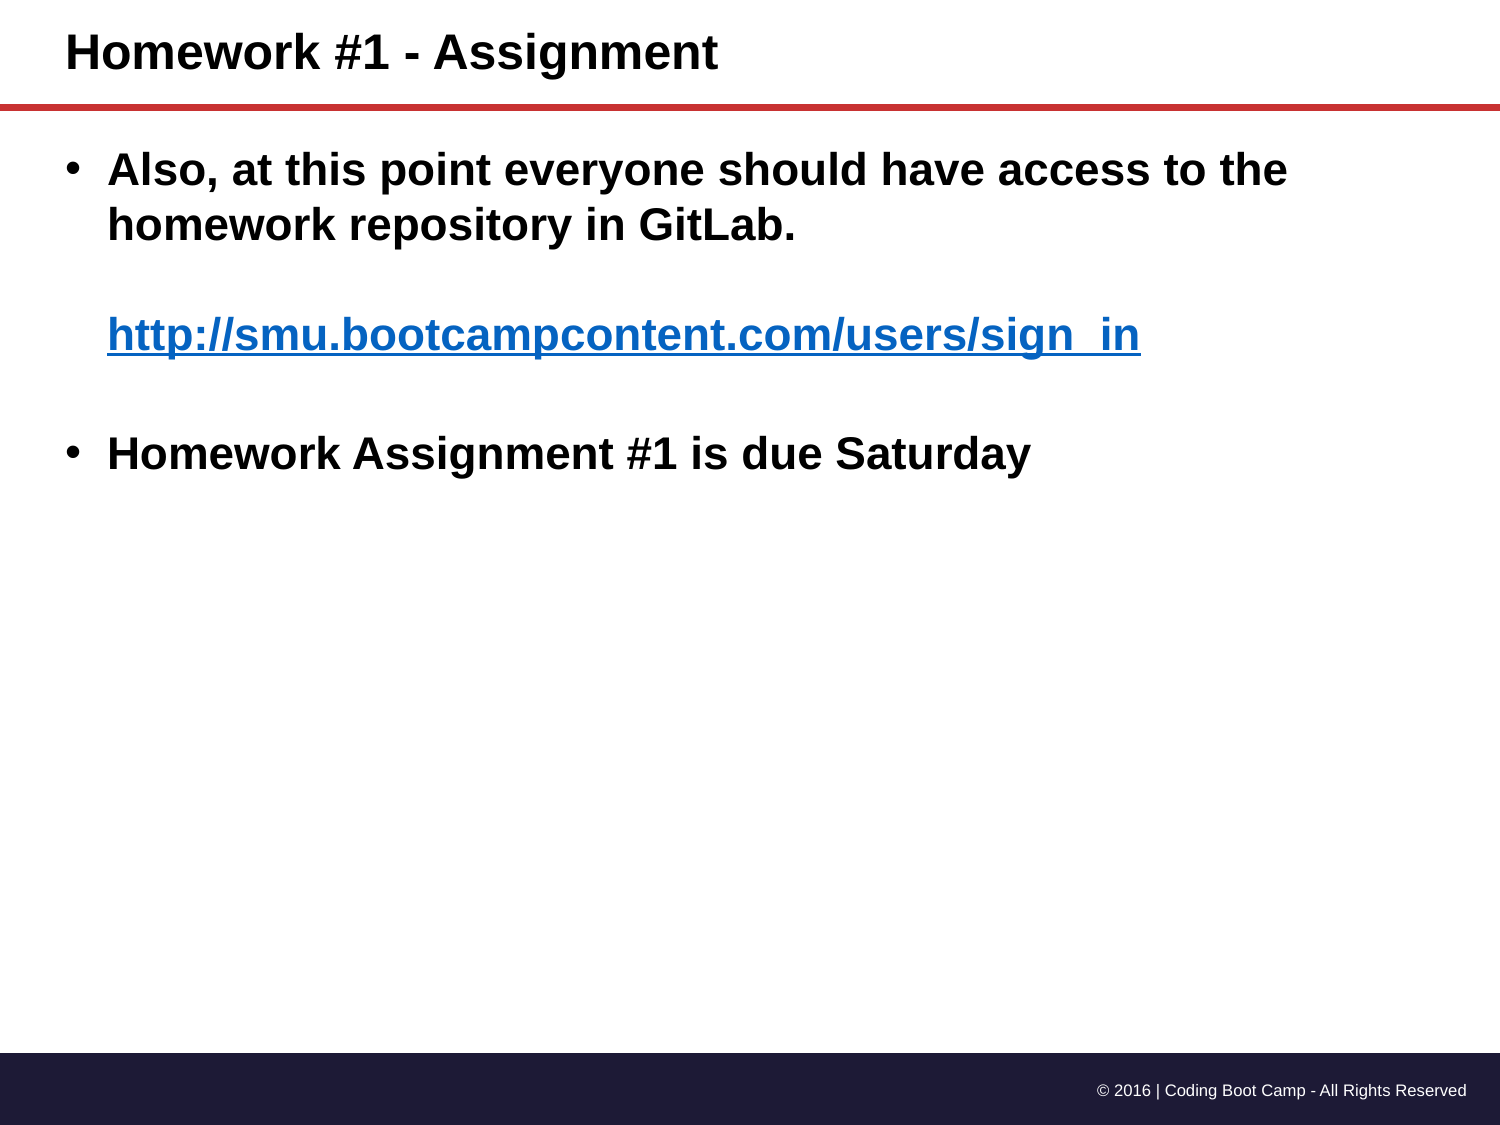

# Homework #1 - Assignment
Also, at this point everyone should have access to the homework repository in GitLab.
http://smu.bootcampcontent.com/users/sign_in
Homework Assignment #1 is due Saturday